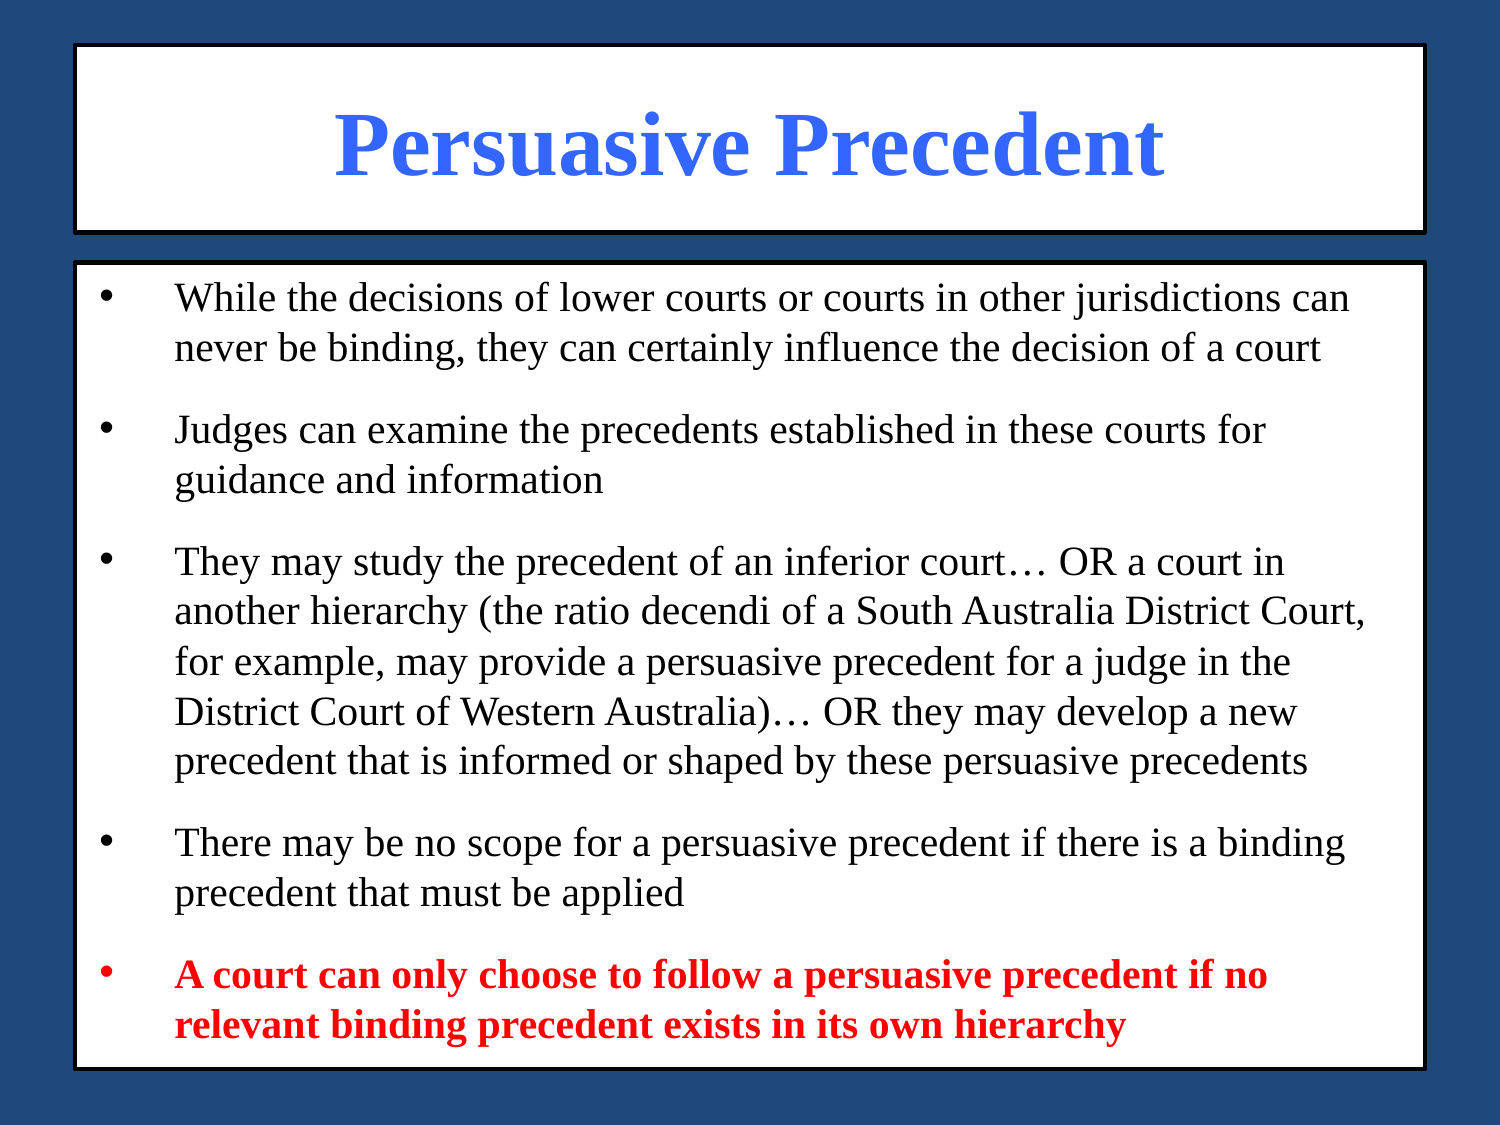

# Persuasive Precedent
While the decisions of lower courts or courts in other jurisdictions can never be binding, they can certainly influence the decision of a court

Judges can examine the precedents established in these courts for guidance and information

They may study the precedent of an inferior court… OR a court in another hierarchy (the ratio decendi of a South Australia District Court, for example, may provide a persuasive precedent for a judge in the District Court of Western Australia)… OR they may develop a new precedent that is informed or shaped by these persuasive precedents

There may be no scope for a persuasive precedent if there is a binding precedent that must be applied

A court can only choose to follow a persuasive precedent if no relevant binding precedent exists in its own hierarchy